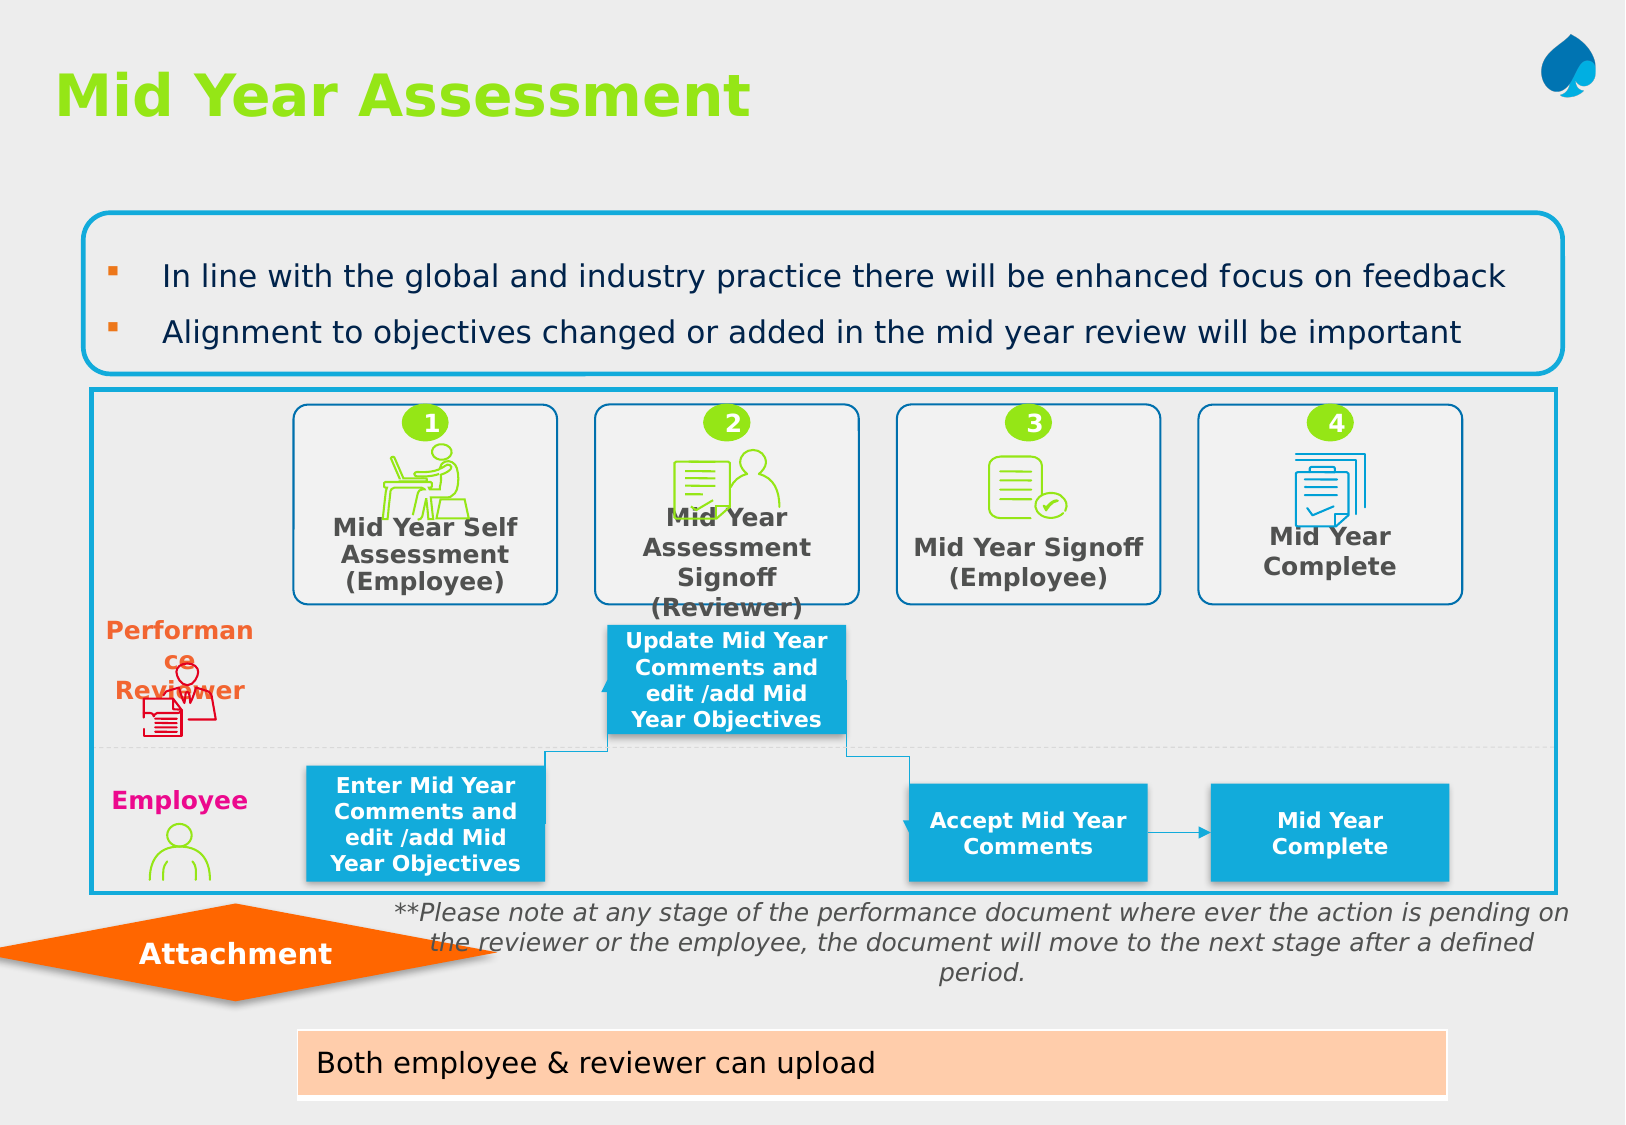

# Mid Year Assessment
In line with the global and industry practice there will be enhanced focus on feedback
Alignment to objectives changed or added in the mid year review will be important

4

1

Mid Year Self Assessment (Employee)
2
3

Mid Year Assessment Signoff (Reviewer)
Mid Year Signoff (Employee)
Mid Year Complete
Performance Reviewer

Update Mid Year Comments and edit /add Mid Year Objectives
Enter Mid Year Comments and edit /add Mid Year Objectives
Accept Mid Year Comments
Mid Year Complete
Employee

**Please note at any stage of the performance document where ever the action is pending on the reviewer or the employee, the document will move to the next stage after a defined period.

Attachment
| Both employee & reviewer can upload |
| --- |